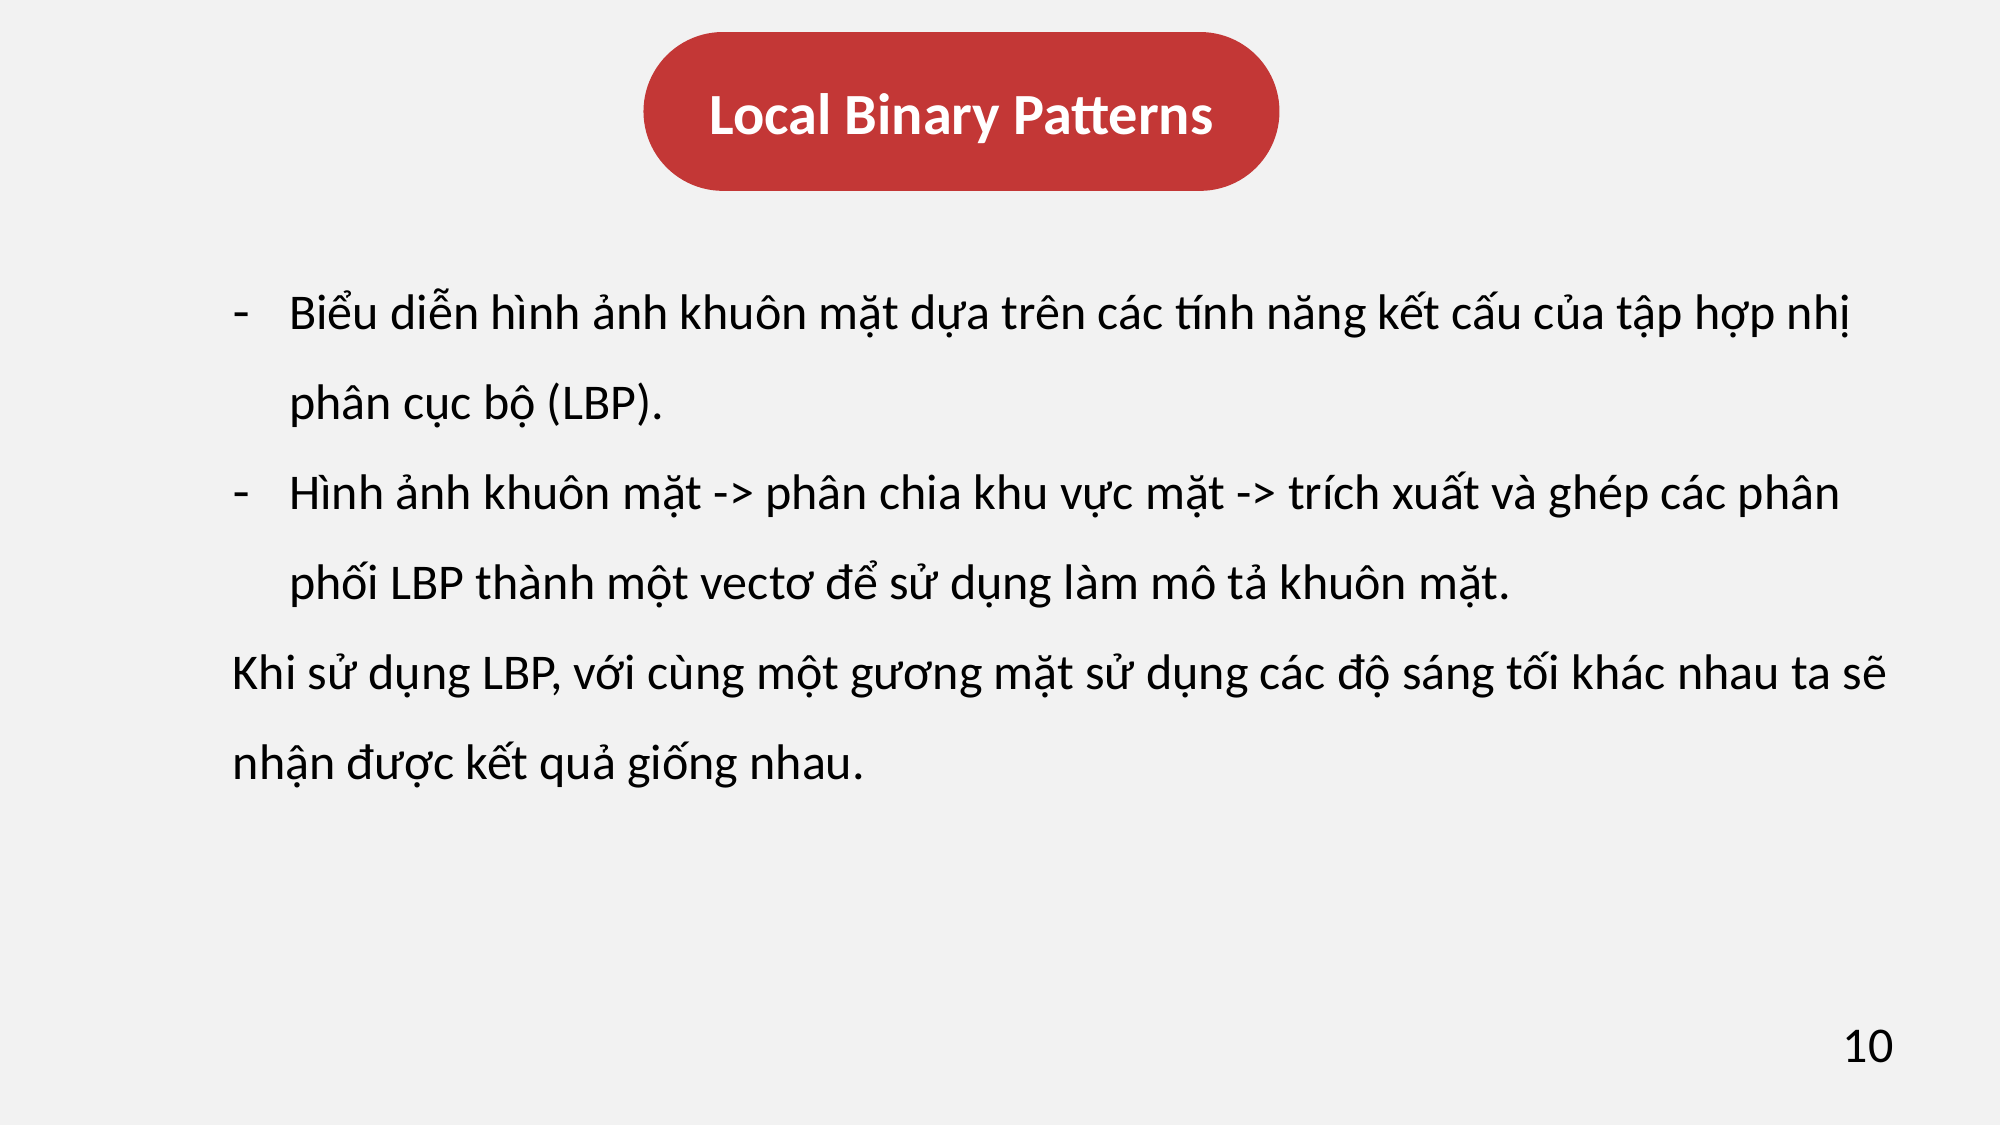

Local Binary Patterns
Biểu diễn hình ảnh khuôn mặt dựa trên các tính năng kết cấu của tập hợp nhị phân cục bộ (LBP).
Hình ảnh khuôn mặt -> phân chia khu vực mặt -> trích xuất và ghép các phân phối LBP thành một vectơ để sử dụng làm mô tả khuôn mặt.
Khi sử dụng LBP, với cùng một gương mặt sử dụng các độ sáng tối khác nhau ta sẽ nhận được kết quả giống nhau.

10